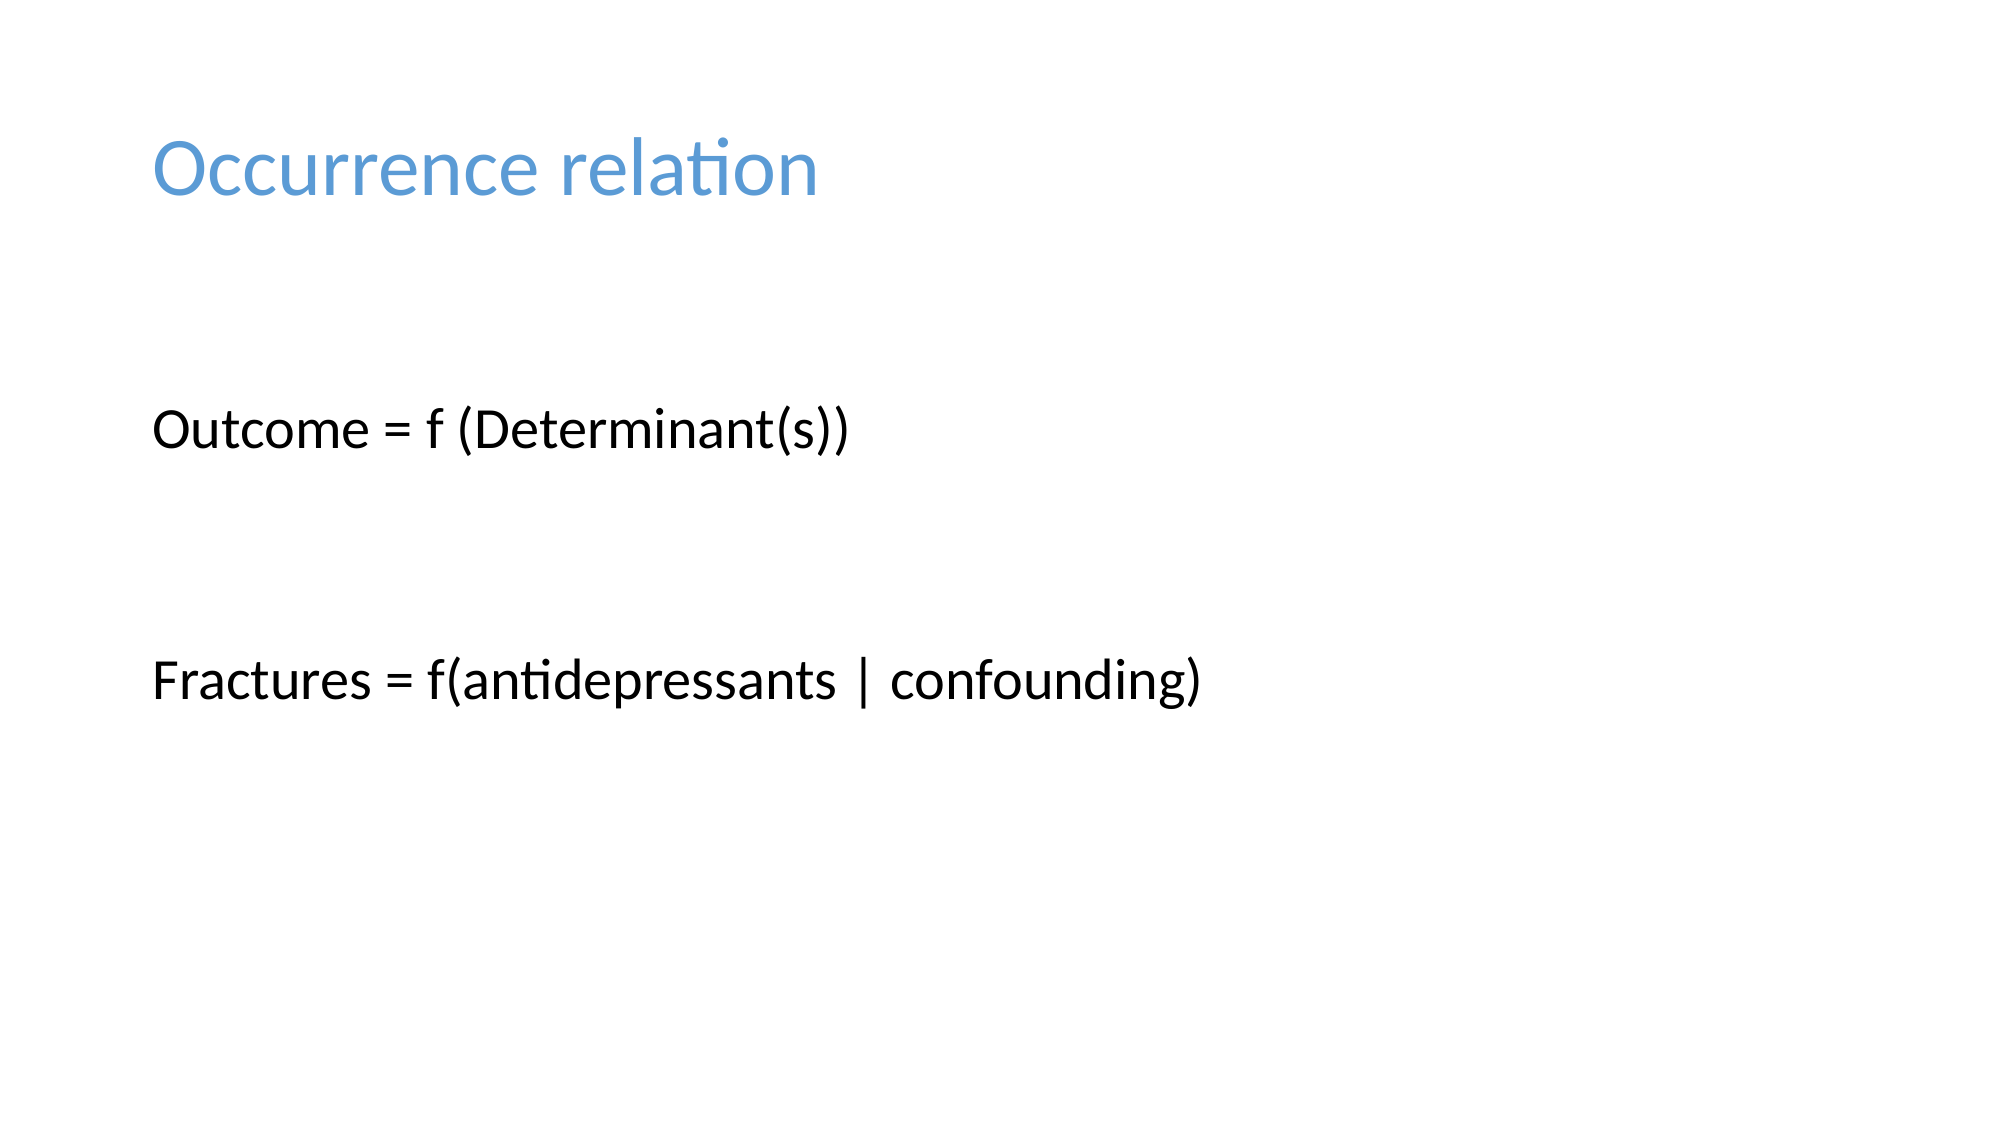

# Occurrence relation

Outcome = f (Determinant(s))

Fractures = f(antidepressants | confounding)